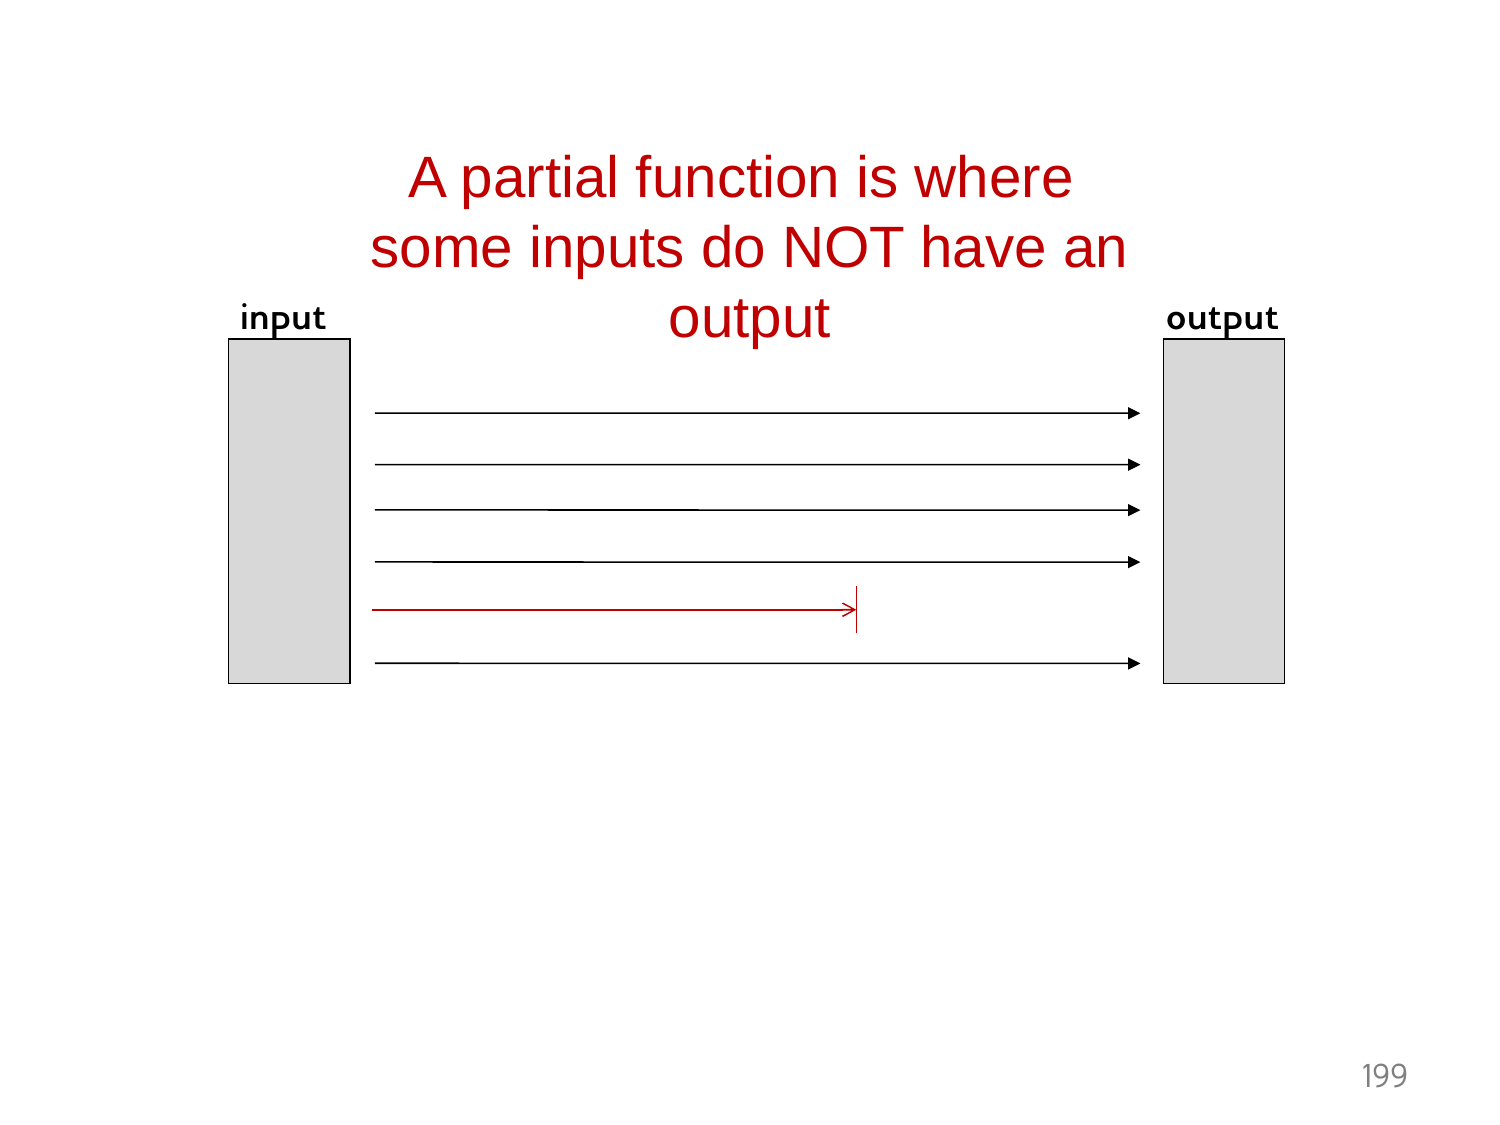

A partial function is where
some inputs do NOT have an output

input
output